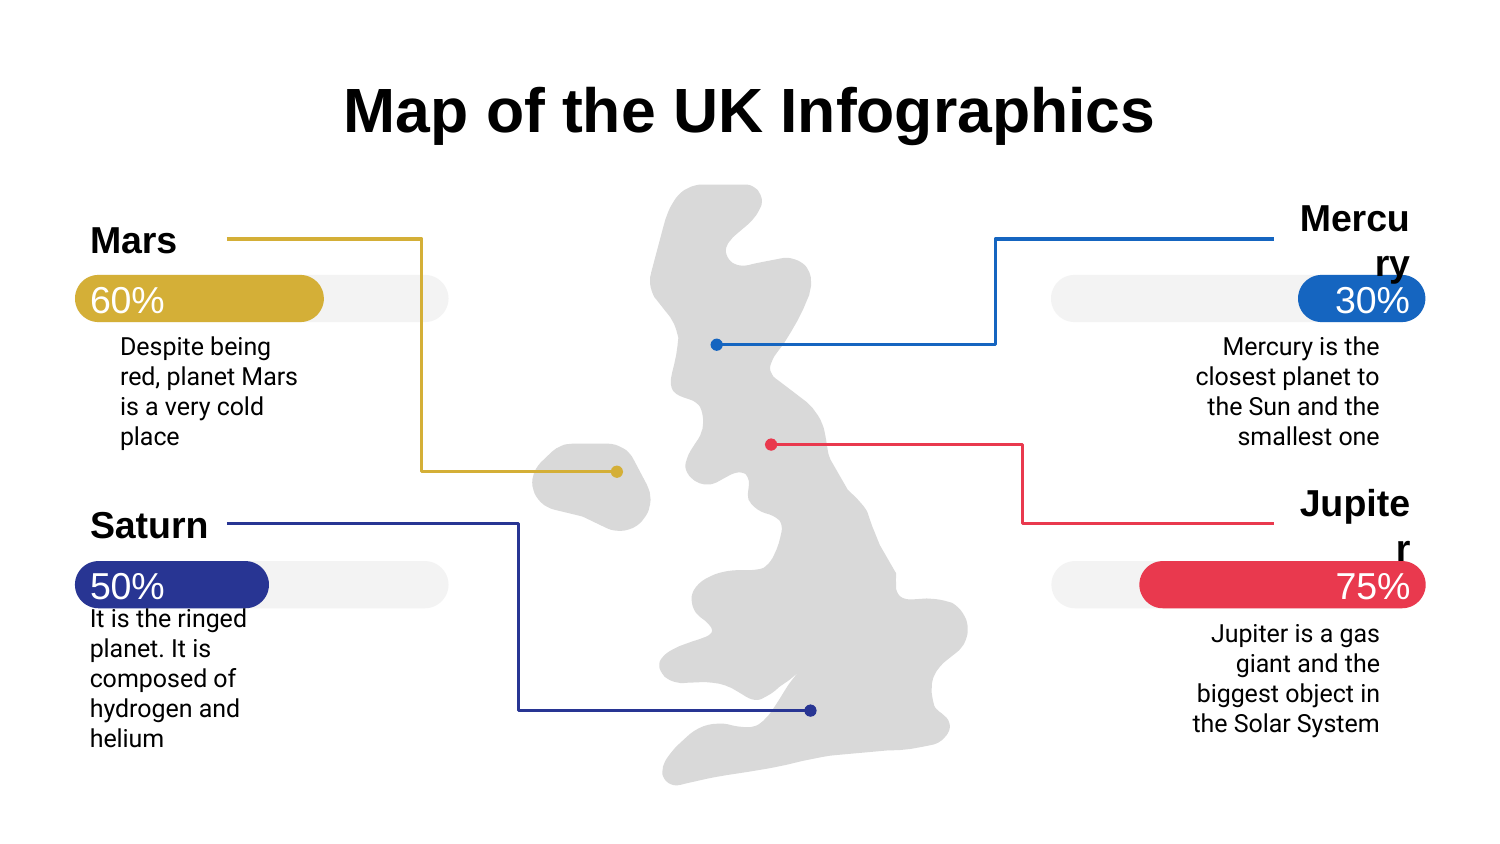

# Map of the UK Infographics

Mars
Mercury
60%
30%

Despite being red, planet Mars is a very cold place
Mercury is the closest planet to the Sun and the smallest one
Saturn
Jupiter
50%
75%

It is the ringed planet. It is composed of hydrogen and helium
Jupiter is a gas giant and the biggest object in the Solar System